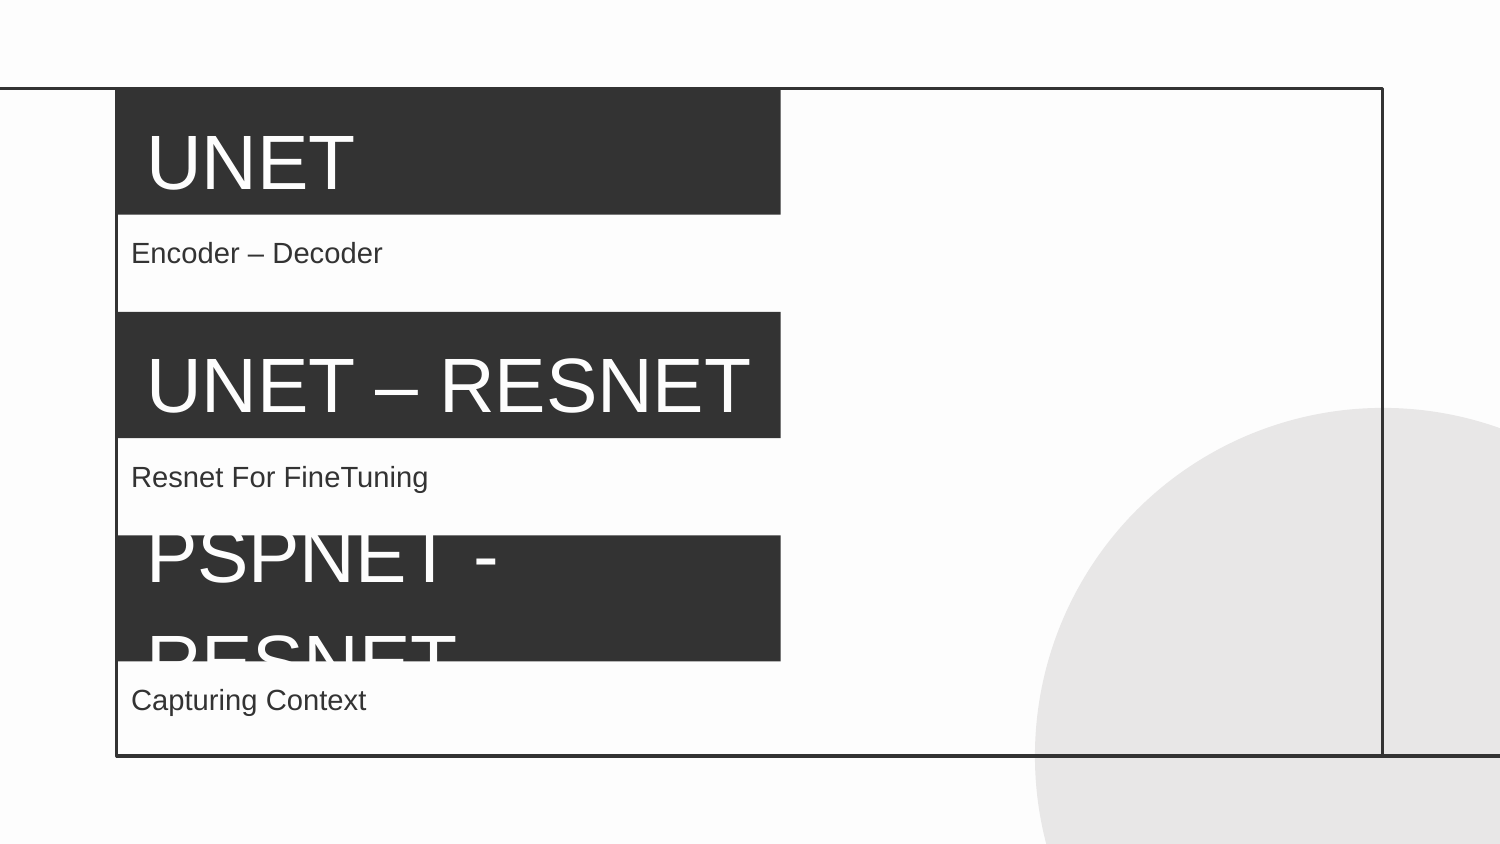

# UNET
Encoder – Decoder
UNET – RESNET
Resnet For FineTuning
PSPNET - RESNET
Capturing Context